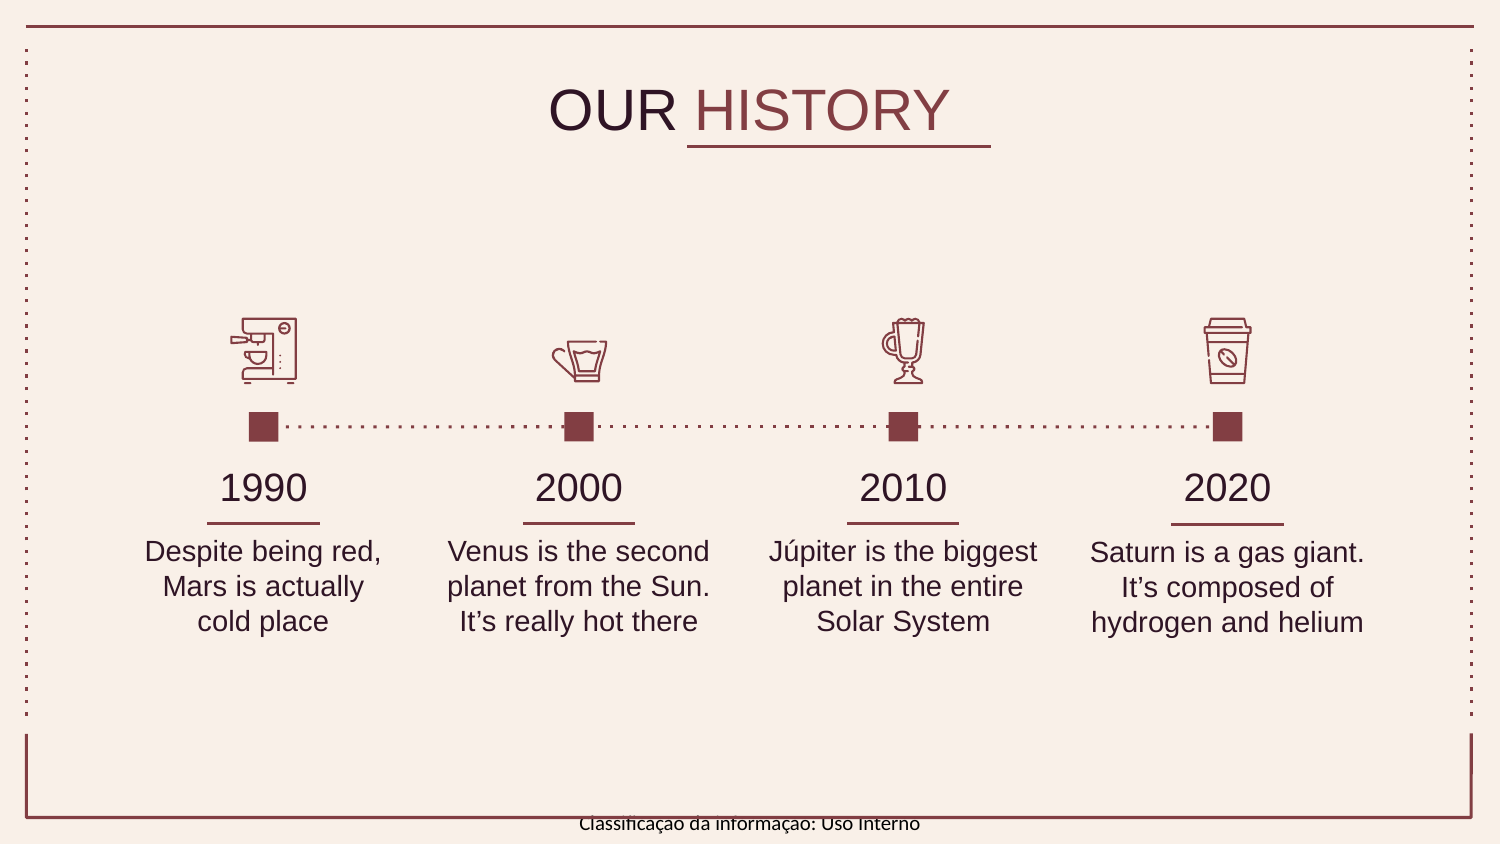

# OUR HISTORY

2000
1990
2010
2020
Despite being red, Mars is actually cold place
Venus is the second planet from the Sun. It’s really hot there
Júpiter is the biggest planet in the entire Solar System
Saturn is a gas giant. It’s composed of hydrogen and helium